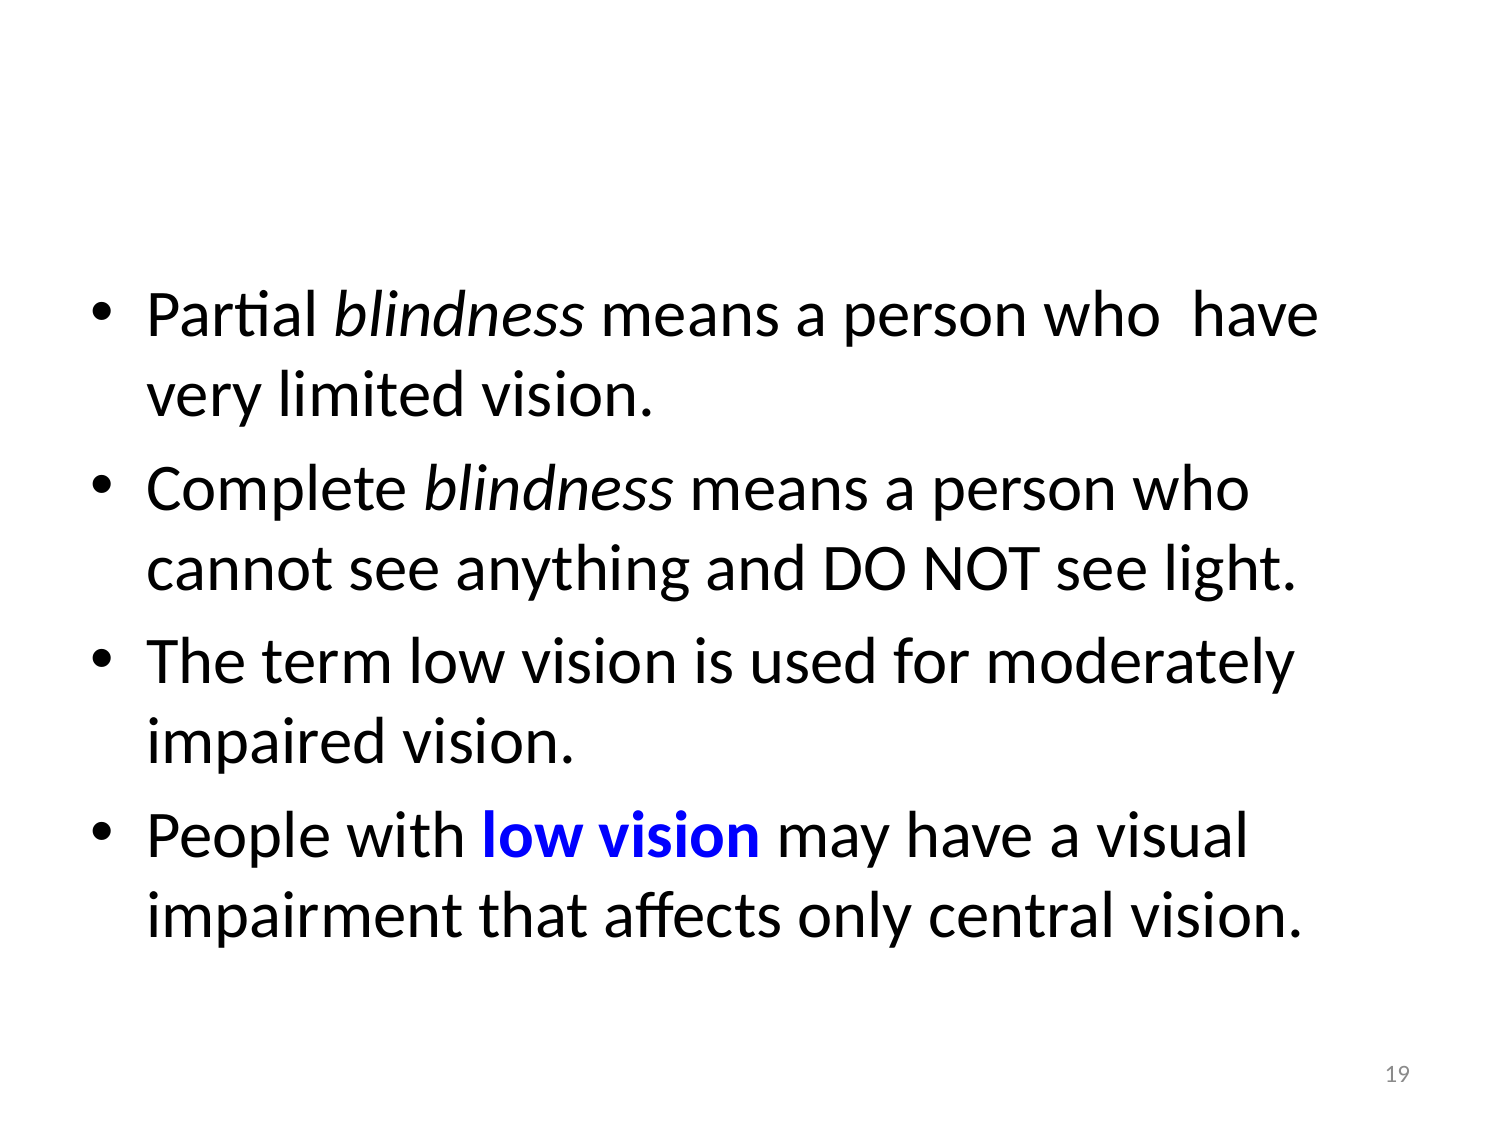

#
Partial blindness means a person who  have very limited vision.
Complete blindness means a person who cannot see anything and DO NOT see light.
The term low vision is used for moderately impaired vision.
People with low vision may have a visual impairment that affects only central vision.
19